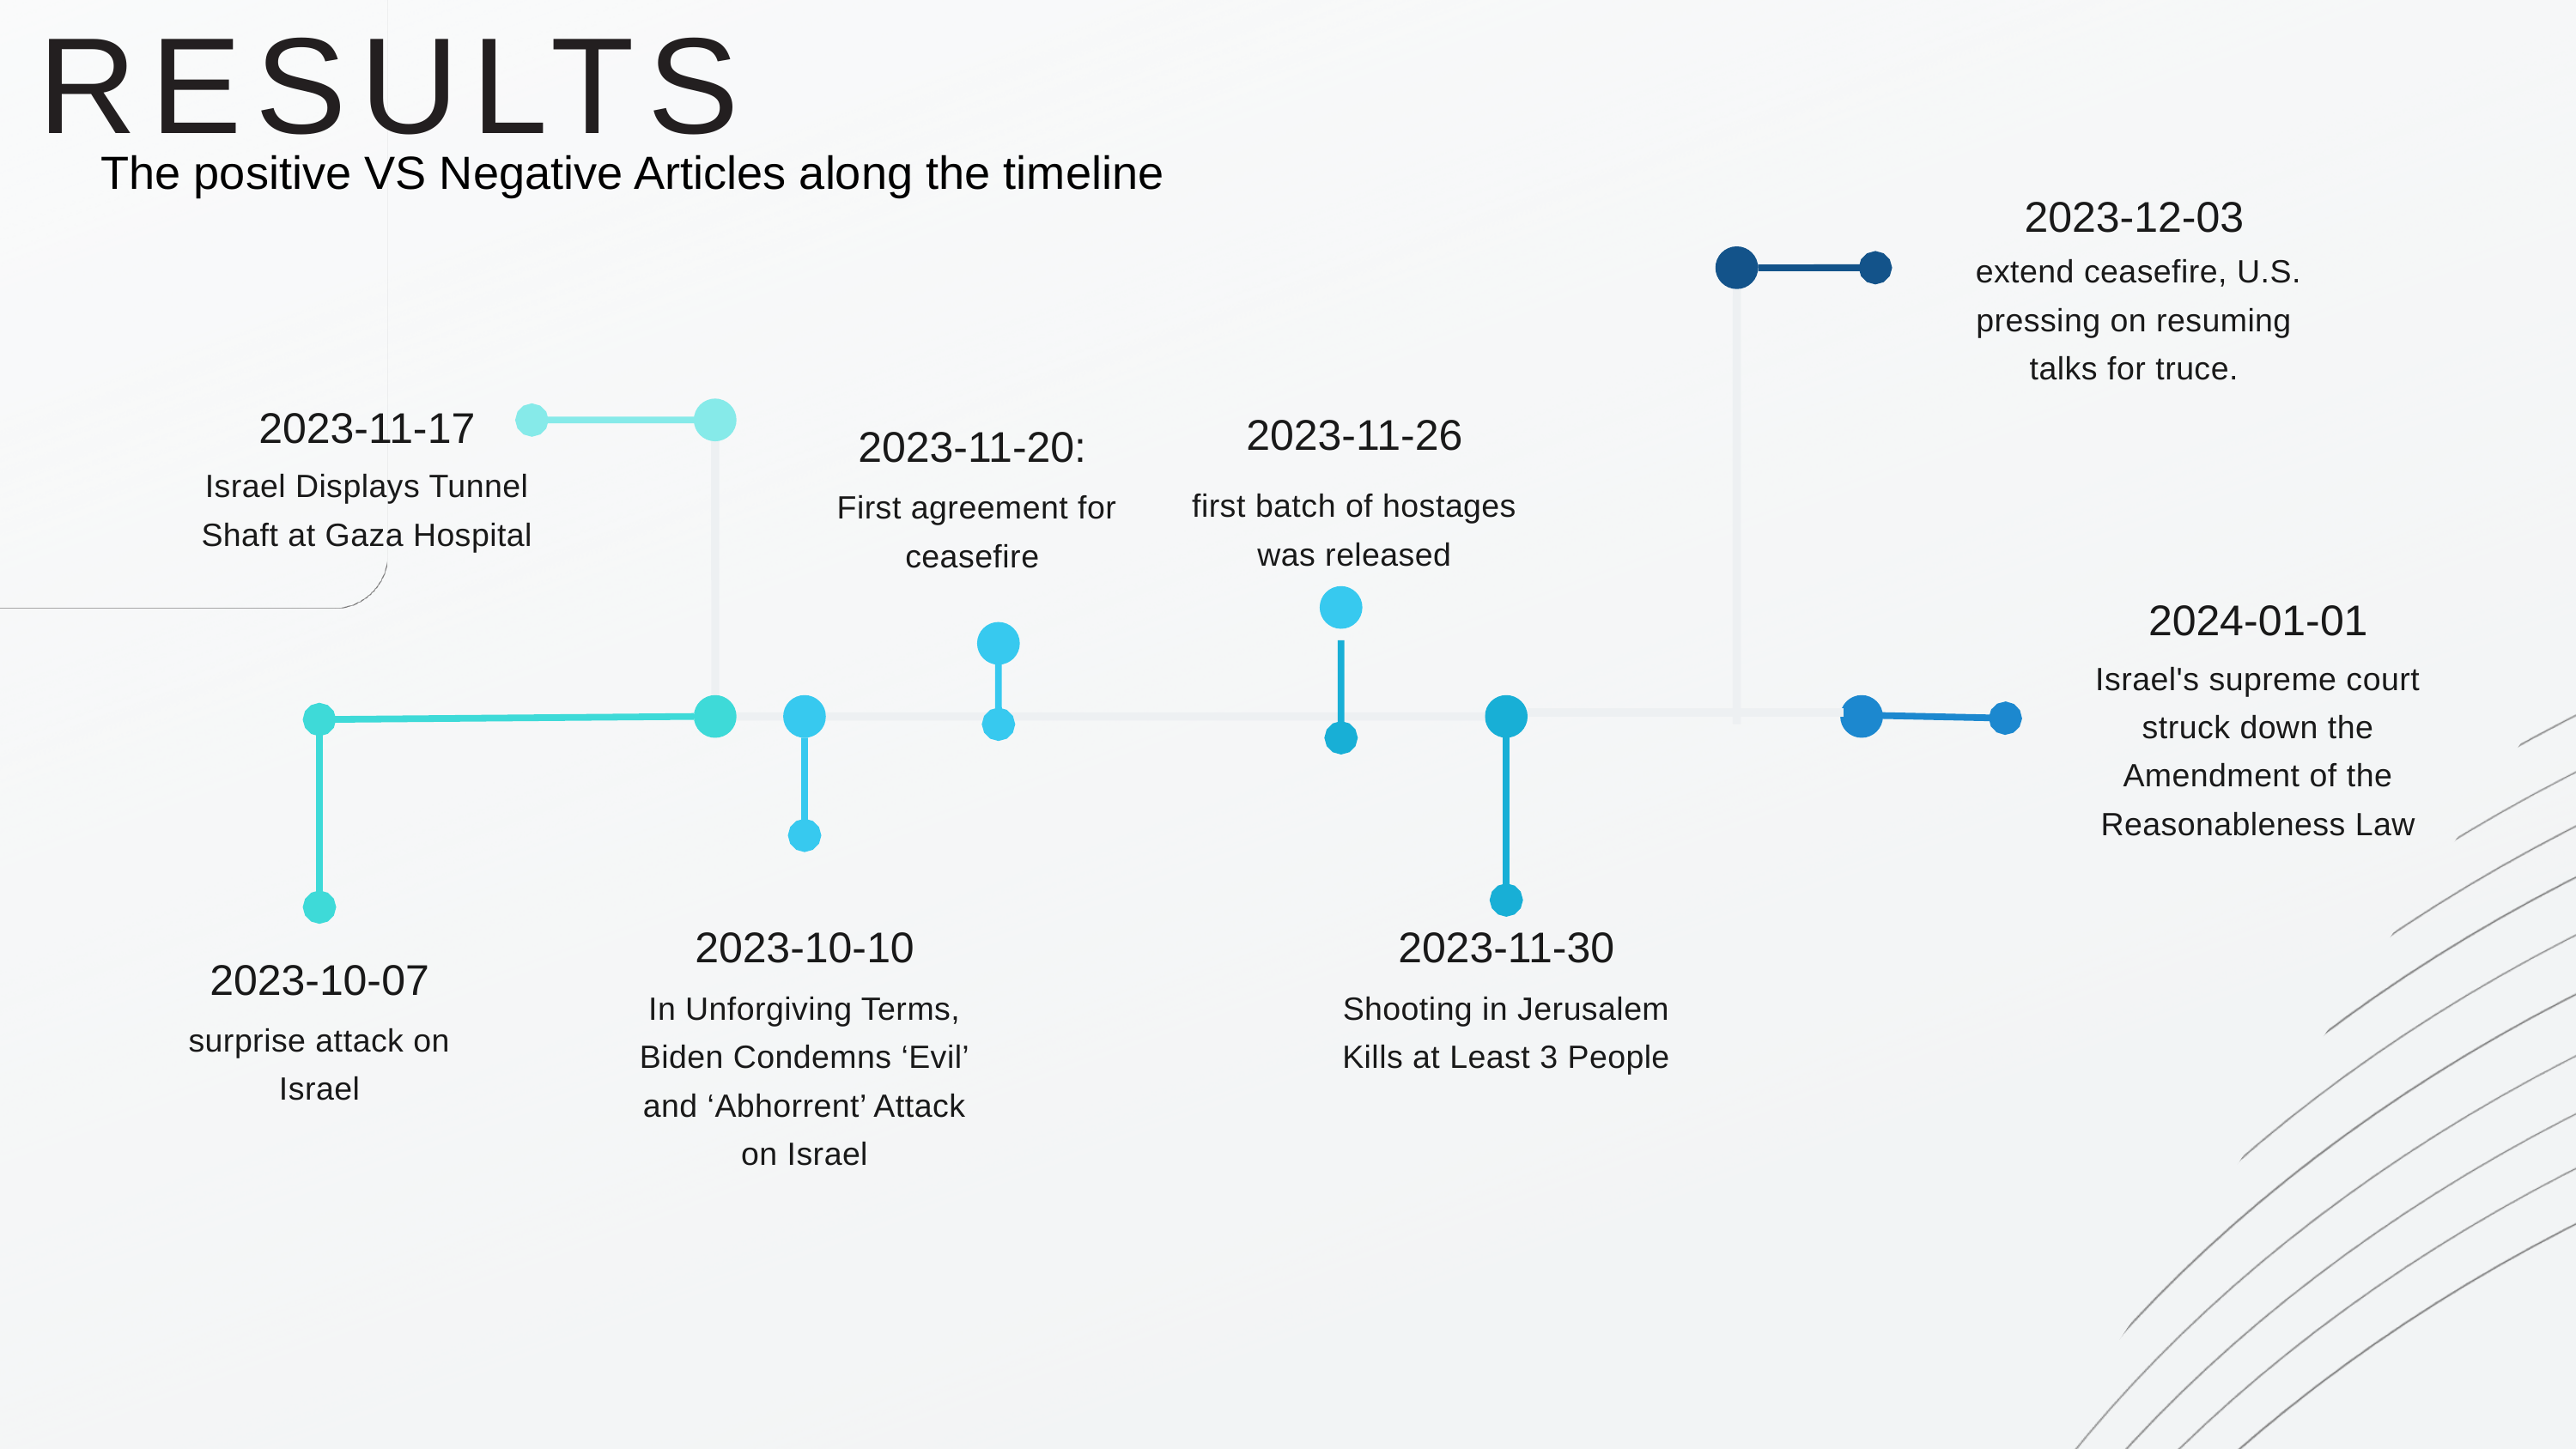

RESULTS
The positive VS Negative Articles along the timeline
2023-12-03
 extend ceasefire, U.S. pressing on resuming talks for truce.

2023-11-17
Israel Displays Tunnel Shaft at Gaza Hospital

2023-11-26
first batch of hostages was released
2023-11-20:
 First agreement for ceasefire

2024-01-01
Israel's supreme court struck down the Amendment of the Reasonableness Law

2023-10-10
In Unforgiving Terms, Biden Condemns ‘Evil’ and ‘Abhorrent’ Attack on Israel
2023-11-30
Shooting in Jerusalem Kills at Least 3 People
2023-10-07
surprise attack on Israel